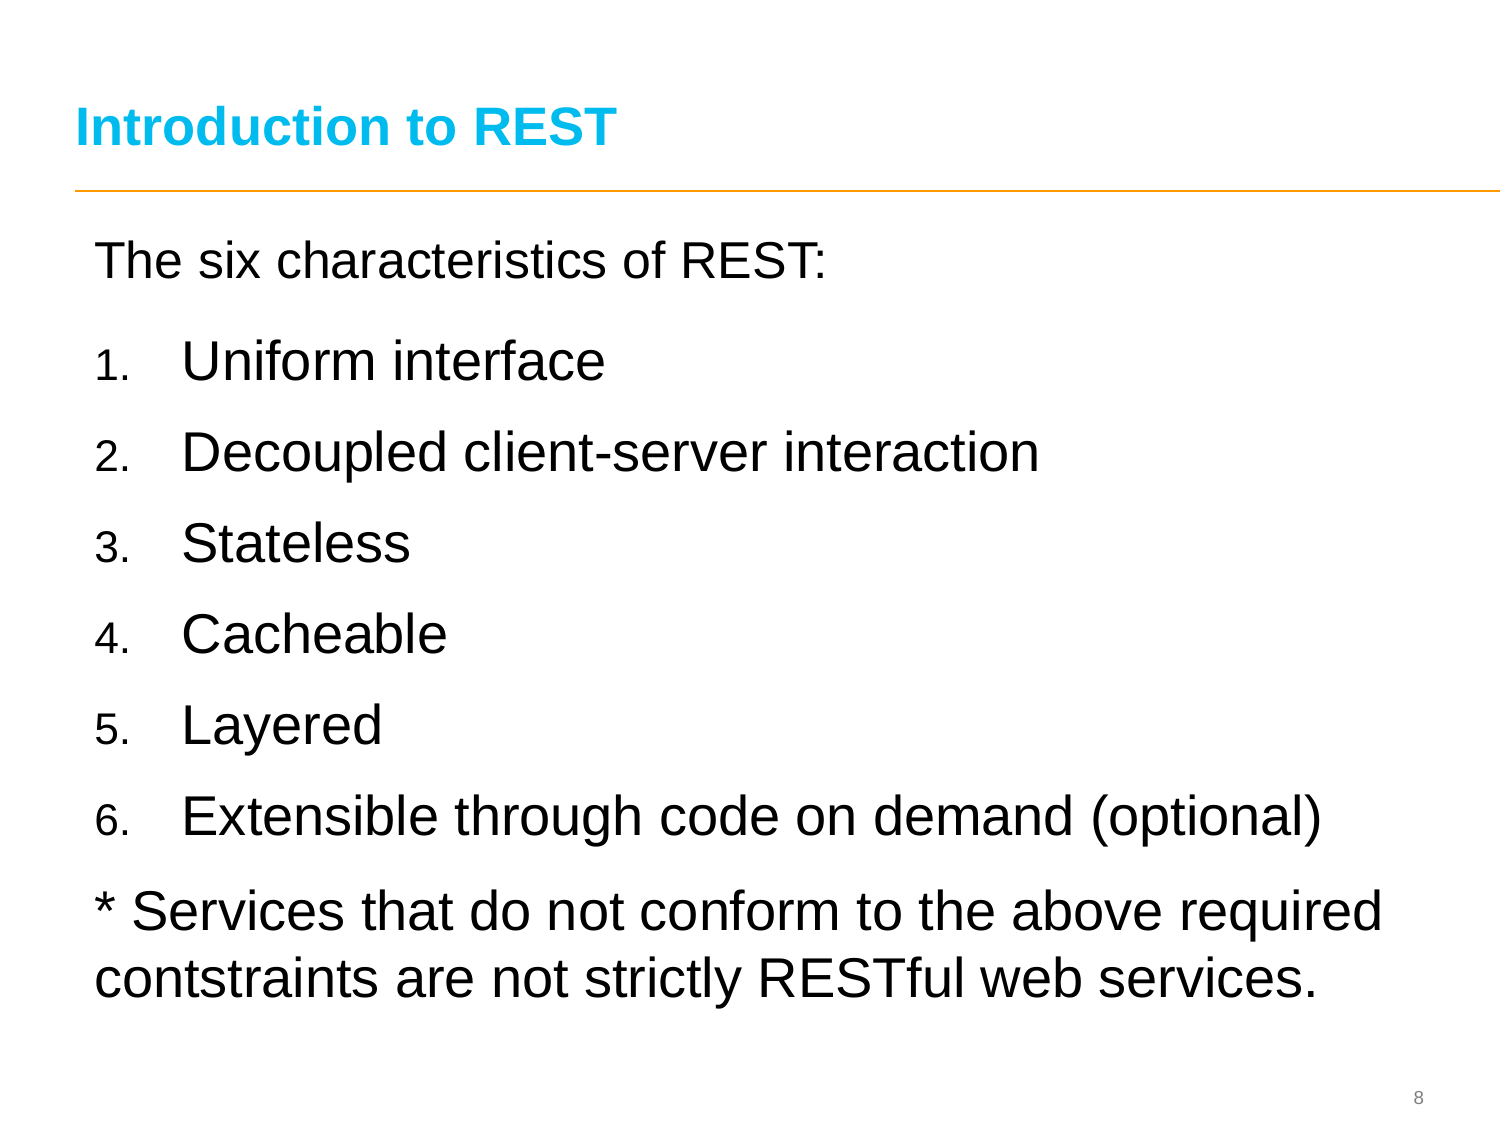

# Introduction to REST
The six characteristics of REST:
Uniform interface
Decoupled client-server interaction
Stateless
Cacheable
Layered
Extensible through code on demand (optional)
* Services that do not conform to the above required contstraints are not strictly RESTful web services.